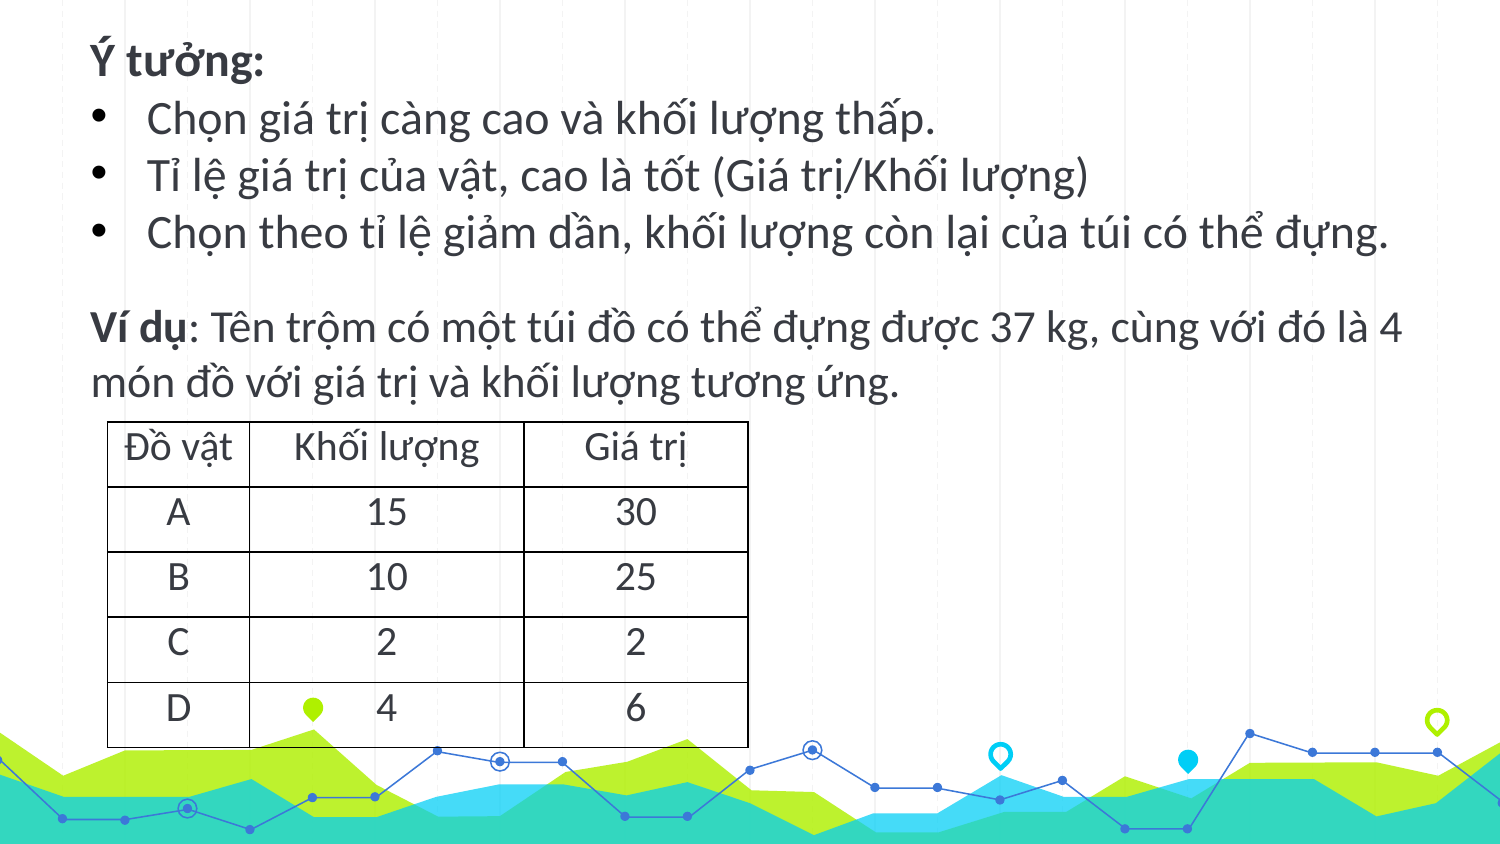

Ý tưởng:
Chọn giá trị càng cao và khối lượng thấp.
Tỉ lệ giá trị của vật, cao là tốt (Giá trị/Khối lượng)
Chọn theo tỉ lệ giảm dần, khối lượng còn lại của túi có thể đựng.
Ví dụ: Tên trộm có một túi đồ có thể đựng được 37 kg, cùng với đó là 4 món đồ với giá trị và khối lượng tương ứng.

| Đồ vật | Khối lượng | Giá trị |
| --- | --- | --- |
| A | 15 | 30 |
| B | 10 | 25 |
| C | 2 | 2 |
| D | 4 | 6 |